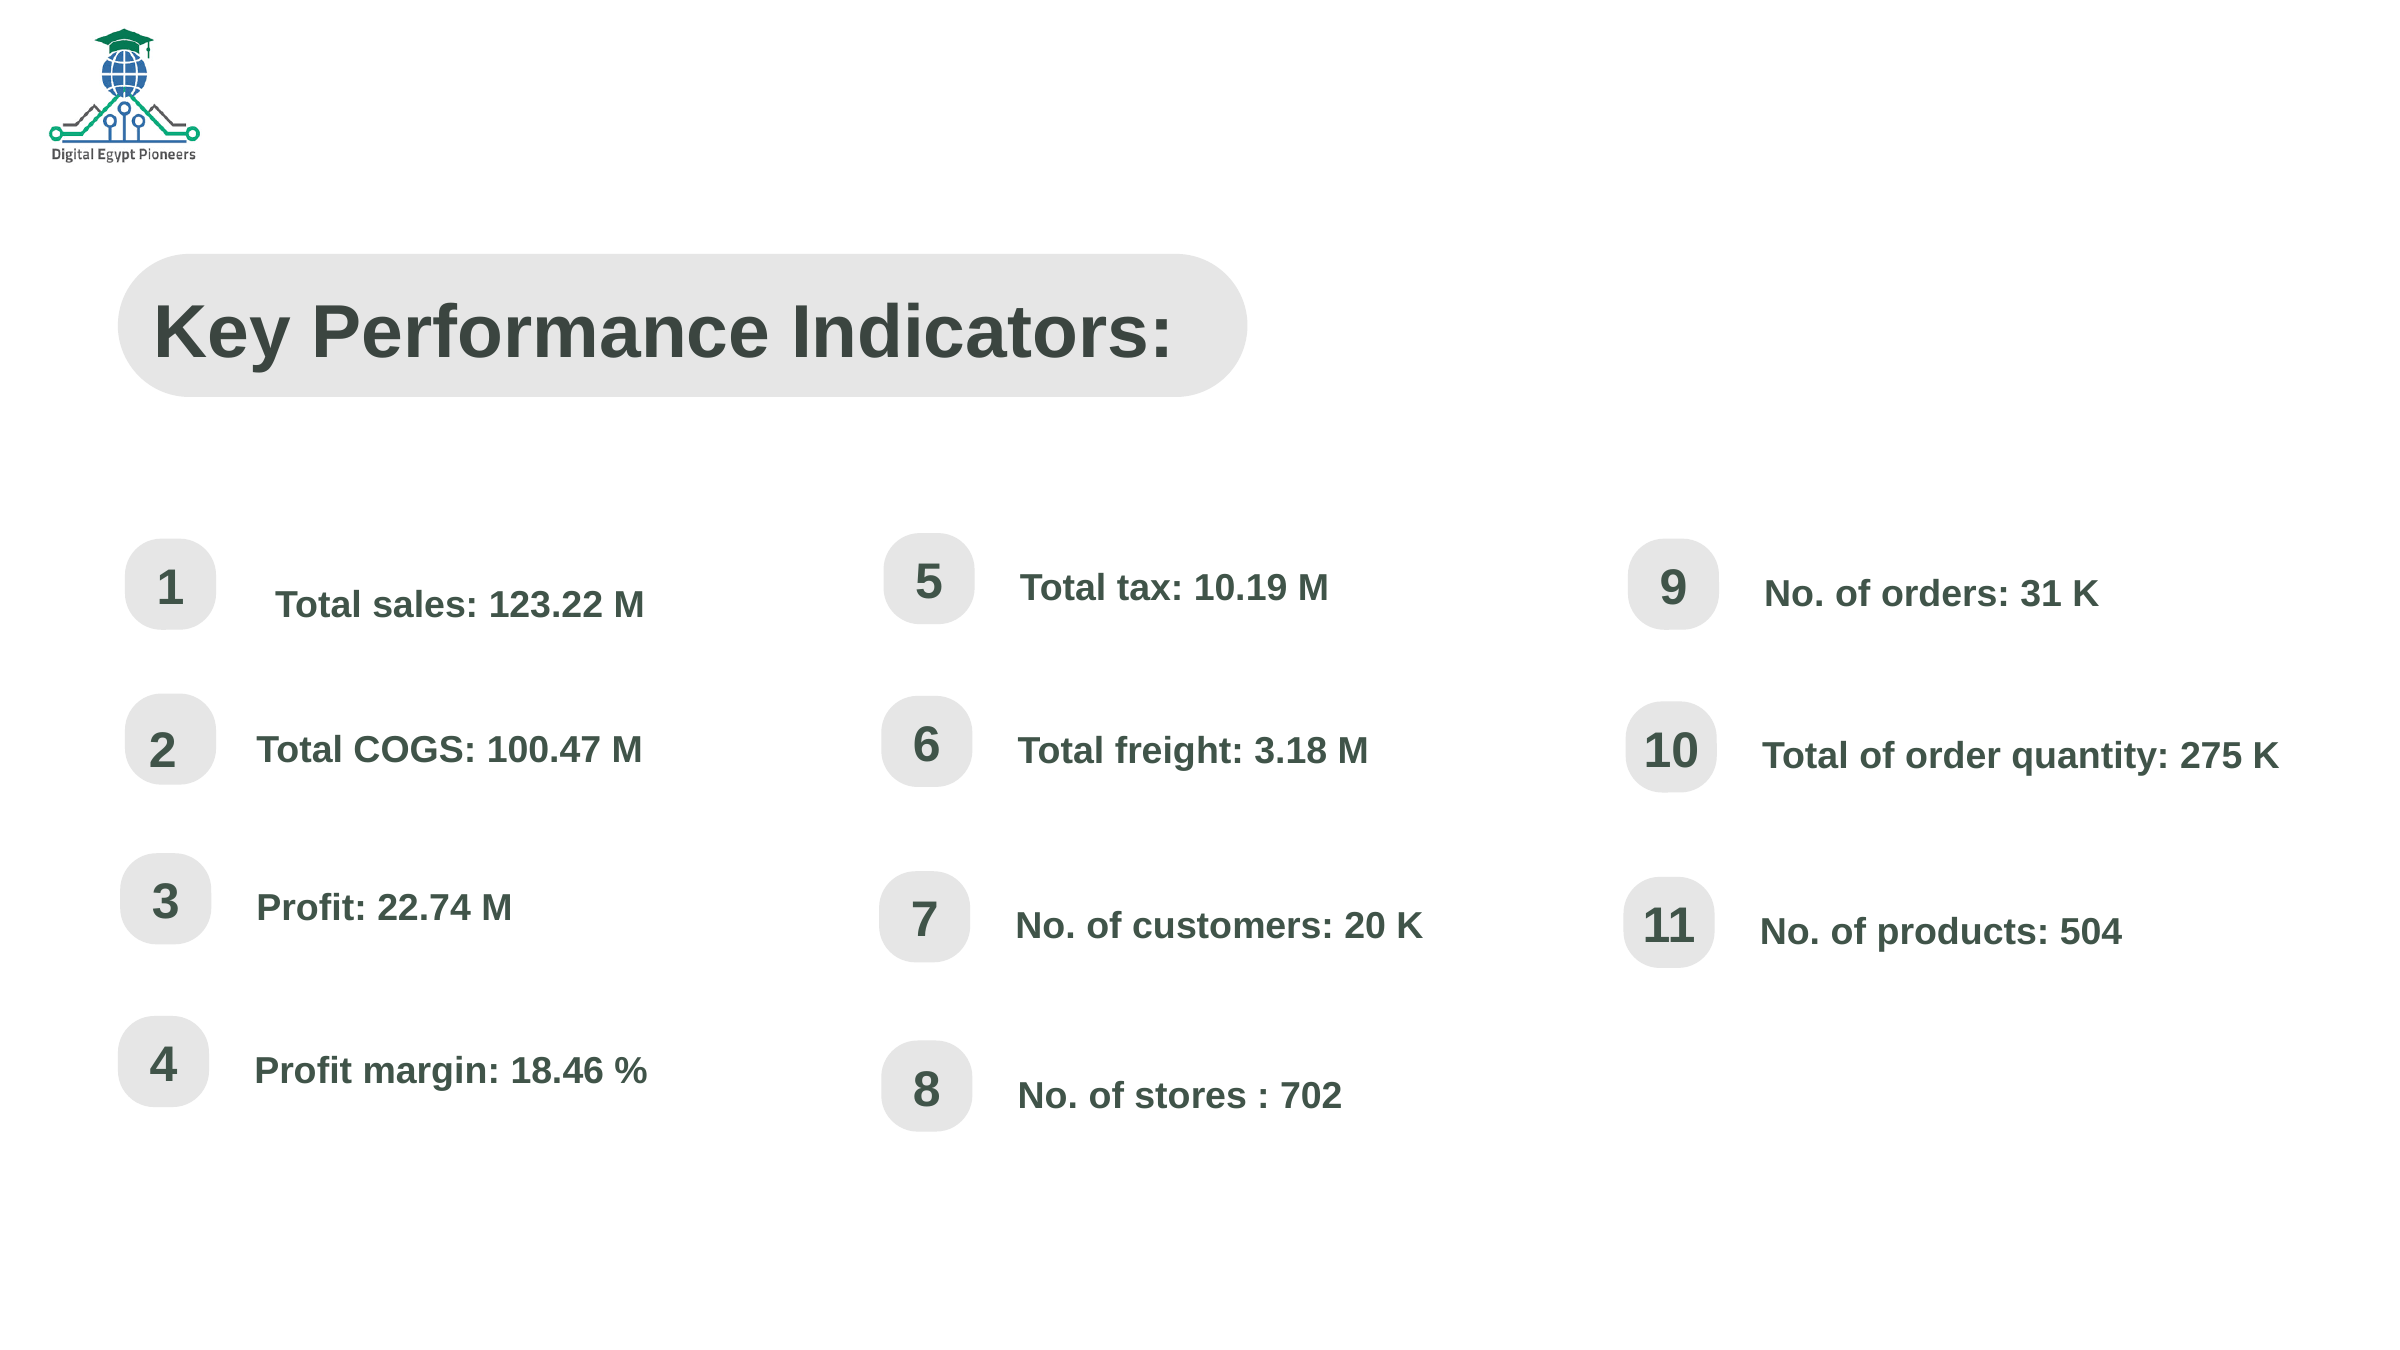

Key Performance Indicators:

Total tax: 10.19 M
5
No. of orders: 31 K
1
9
Total sales: 123.22 M

Total COGS: 100.47 M
Total freight: 3.18 M
6
Total of order quantity: 275 K
10
2

Profit: 22.74 M
3

No. of customers: 20 K
7
No. of products: 504
11

Profit margin: 18.46 %
4

No. of stores : 702
8